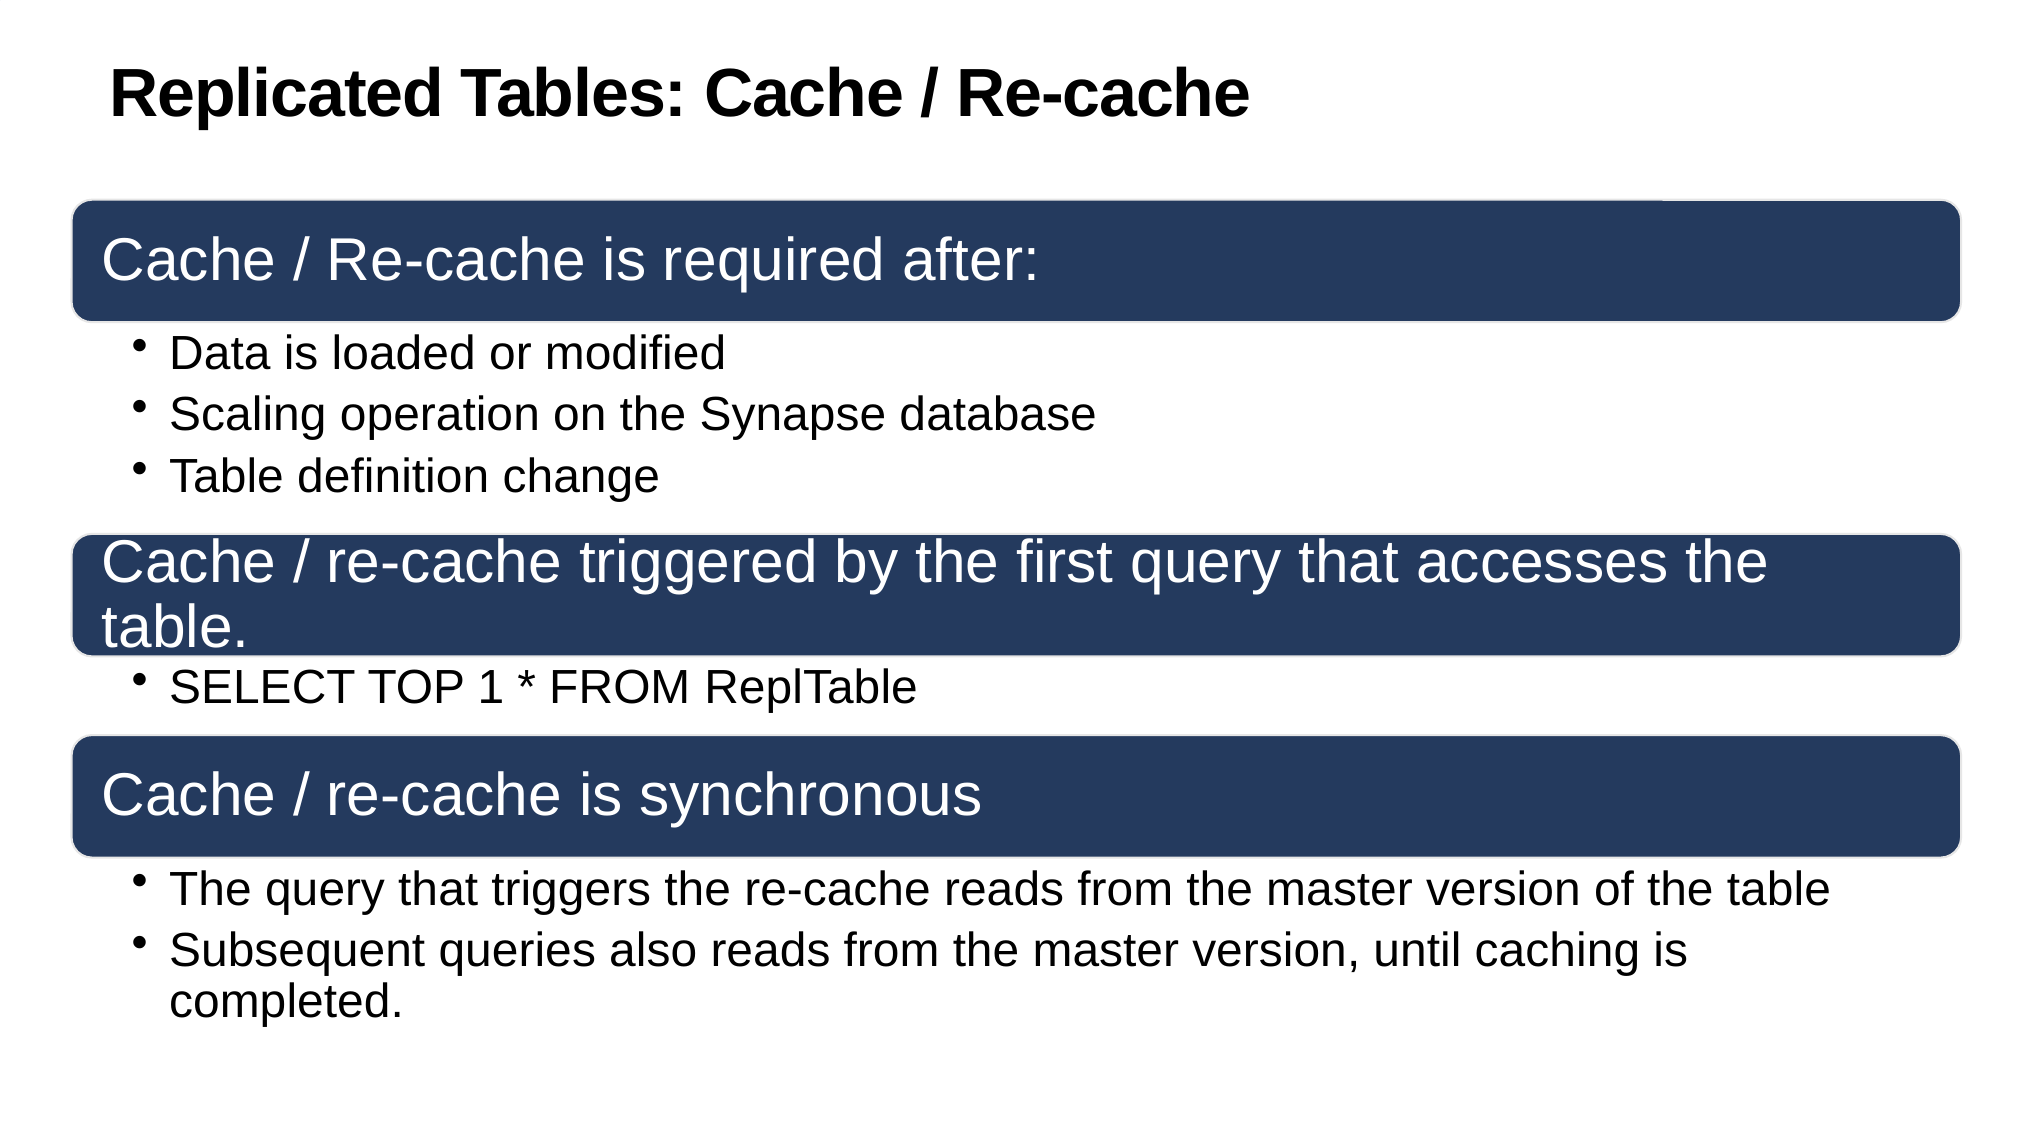

# Replicated Tables: Cache / Re-cache
Cache / Re-cache is required after:
Data is loaded or modified
Scaling operation on the Synapse database
Table definition change
Cache / re-cache triggered by the first query that accesses the table.
SELECT TOP 1 * FROM ReplTable
Cache / re-cache is synchronous
The query that triggers the re-cache reads from the master version of the table
Subsequent queries also reads from the master version, until caching is completed.